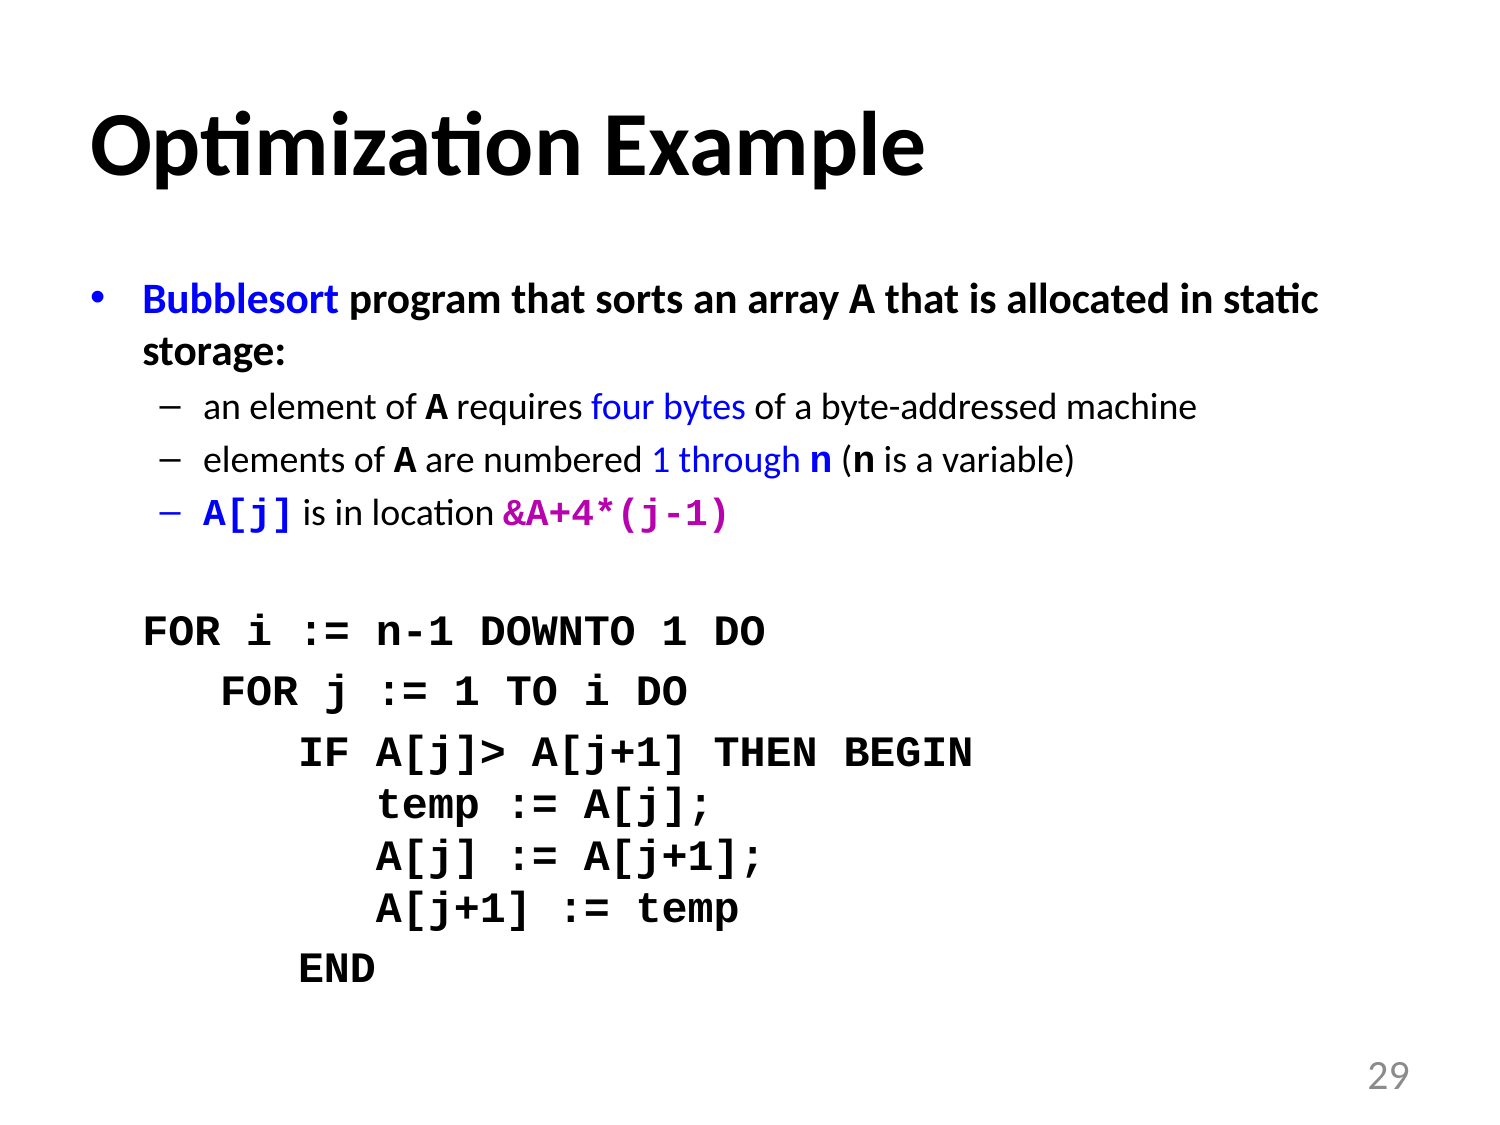

# Optimization Example
Bubblesort program that sorts an array A that is allocated in static storage:
an element of A requires four bytes of a byte-addressed machine
elements of A are numbered 1 through n (n is a variable)
A[j] is in location &A+4*(j-1)

		FOR i := n-1 DOWNTO 1 DO
		   FOR j := 1 TO i DO
		      IF A[j]> A[j+1] THEN BEGIN
	         temp := A[j];
	         A[j] := A[j+1];
	         A[j+1] := temp
		      END

29